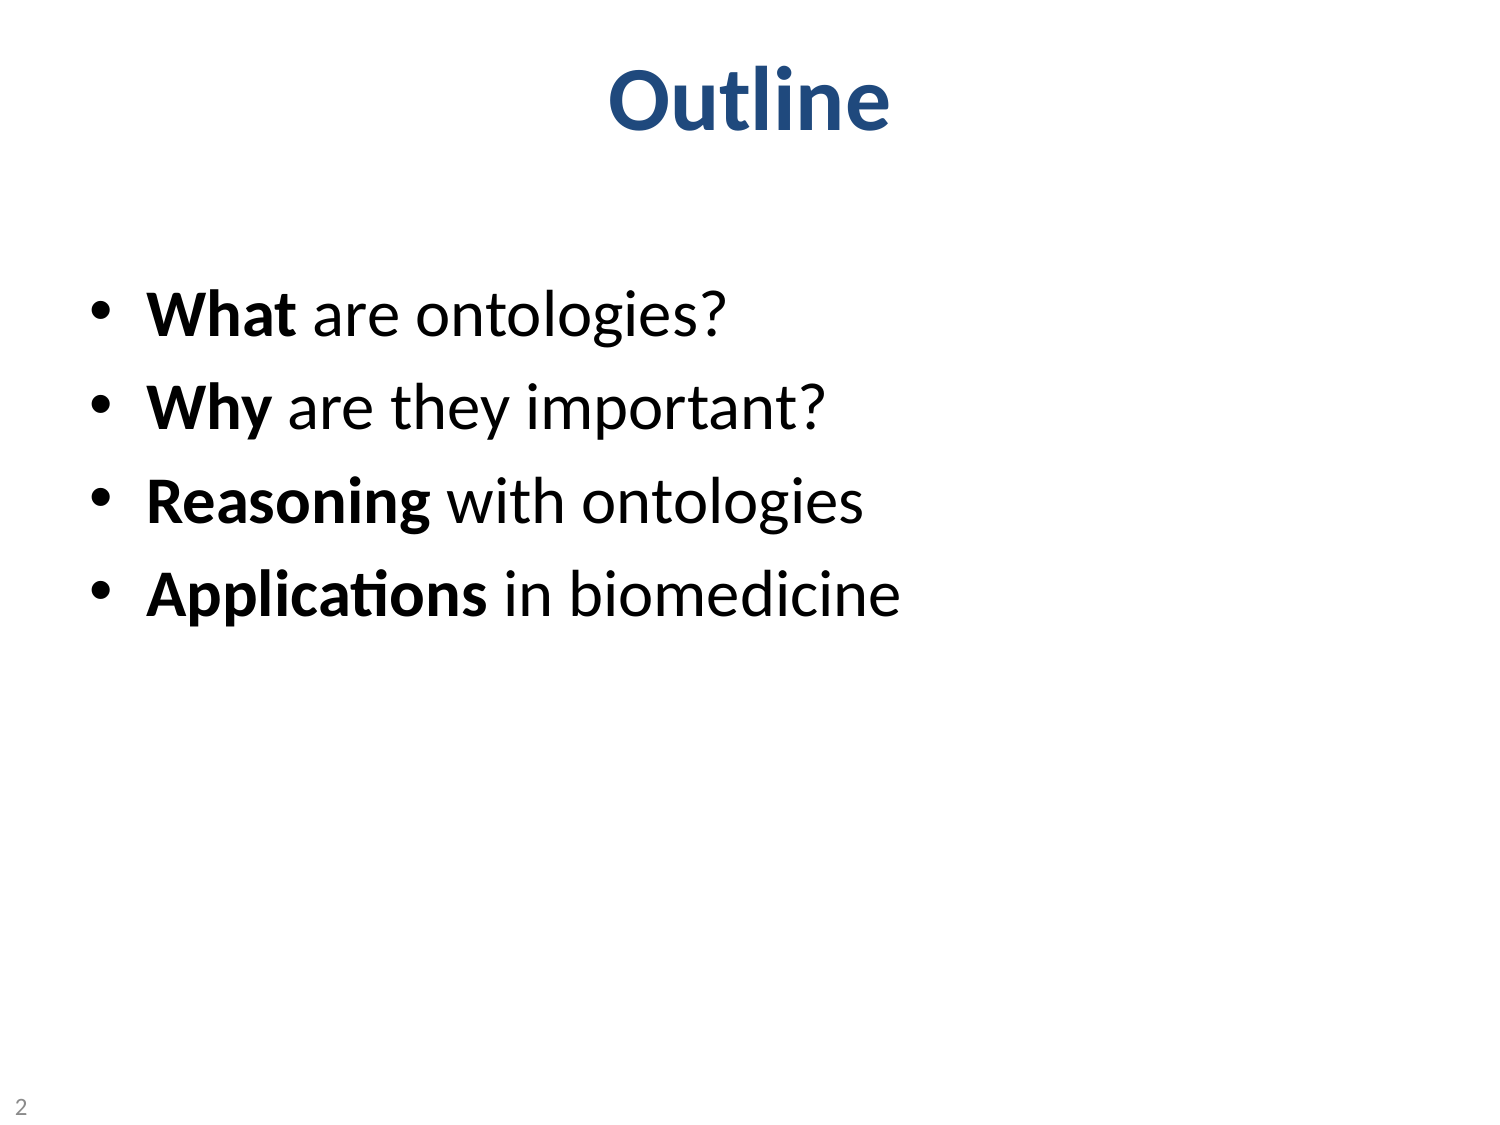

Outline
What are ontologies?
Why are they important?
Reasoning with ontologies
Applications in biomedicine
2